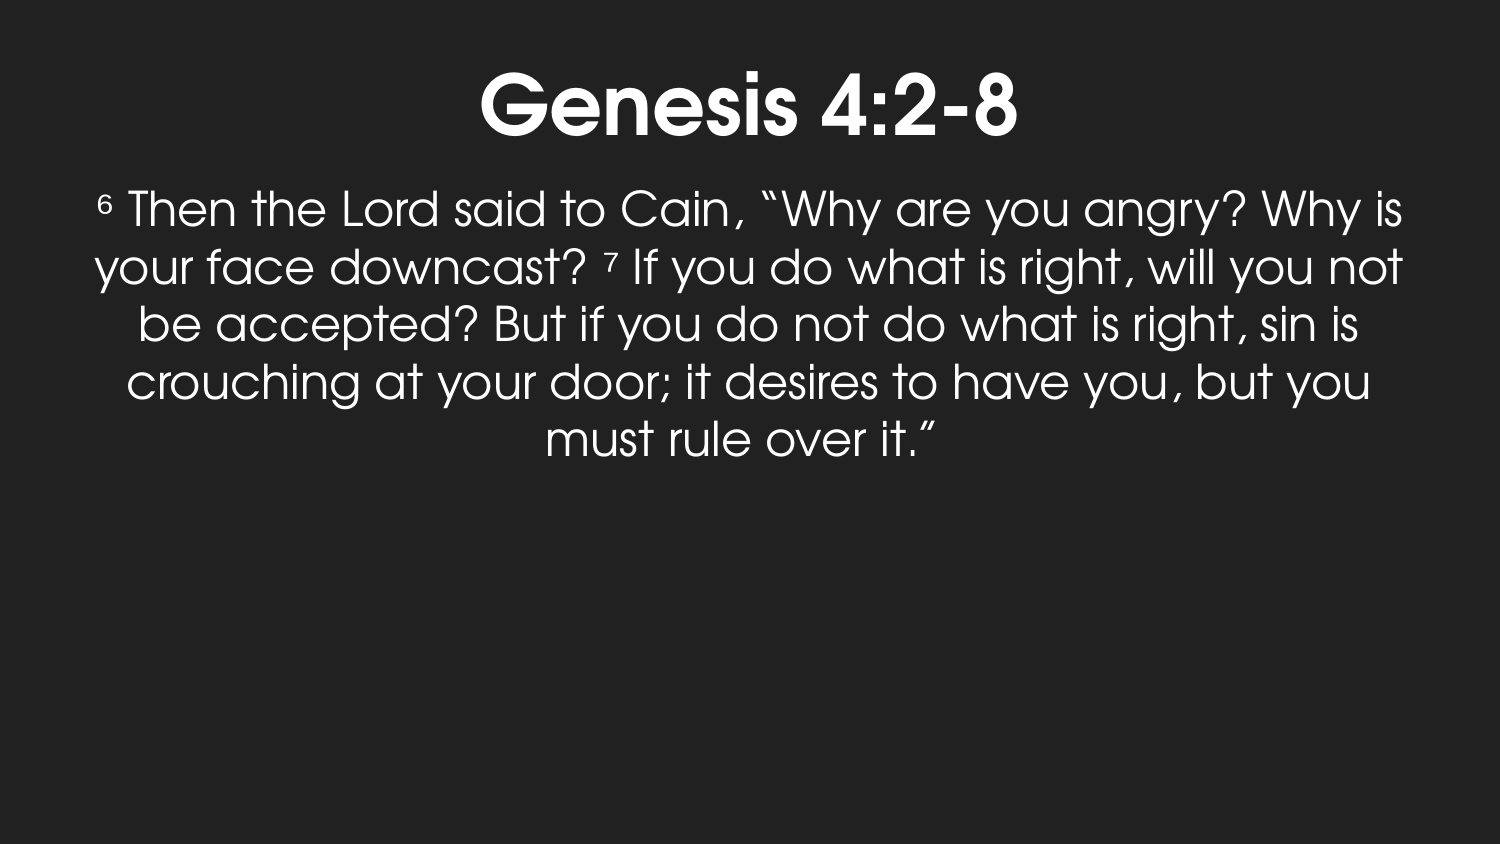

Genesis 4:2-8
⁶ Then the Lord said to Cain, “Why are you angry? Why is your face downcast? ⁷ If you do what is right, will you not be accepted? But if you do not do what is right, sin is crouching at your door; it desires to have you, but you must rule over it.”